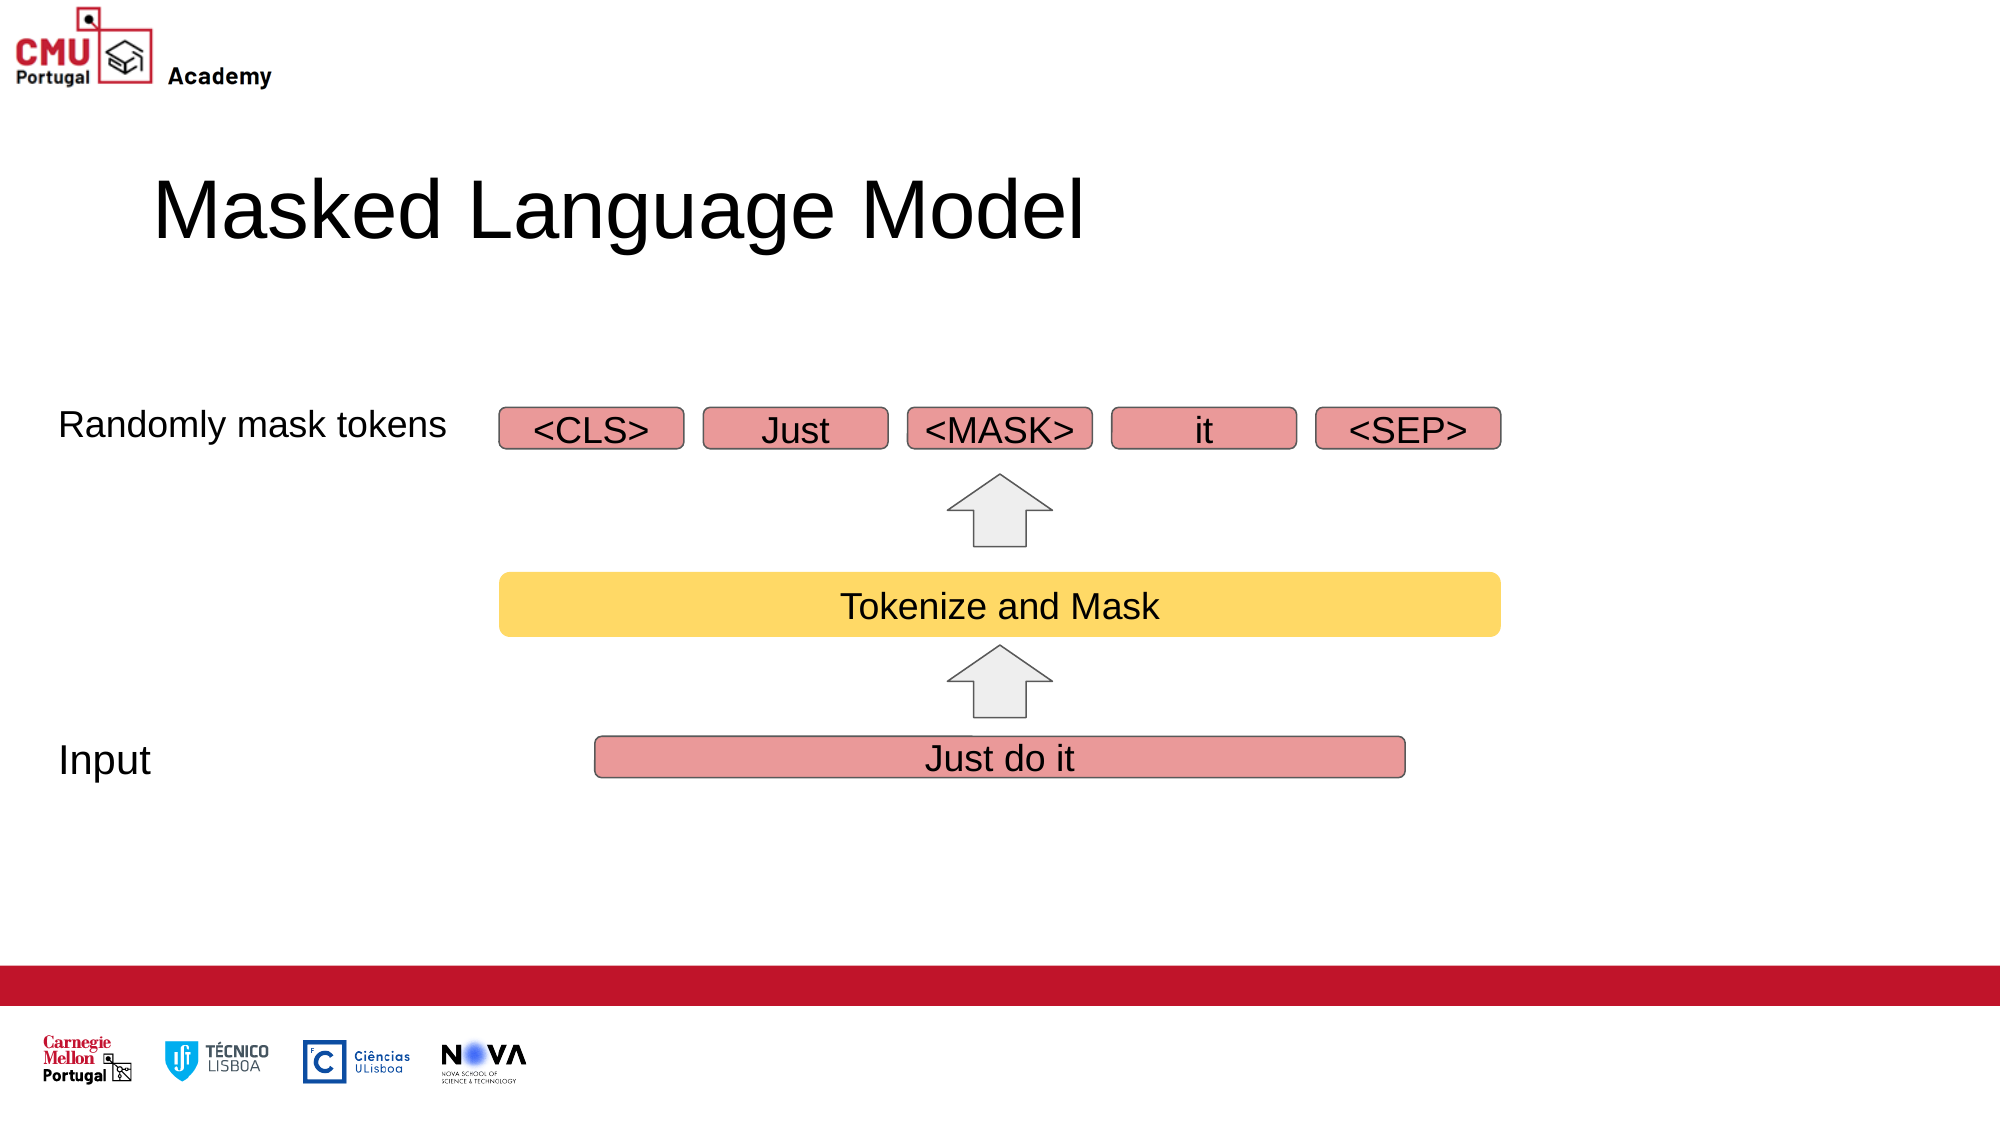

# Masked Language Model
Randomly mask tokens
<CLS>
Just
<MASK>
it
<SEP>

Tokenize and Mask

Input
Just do it